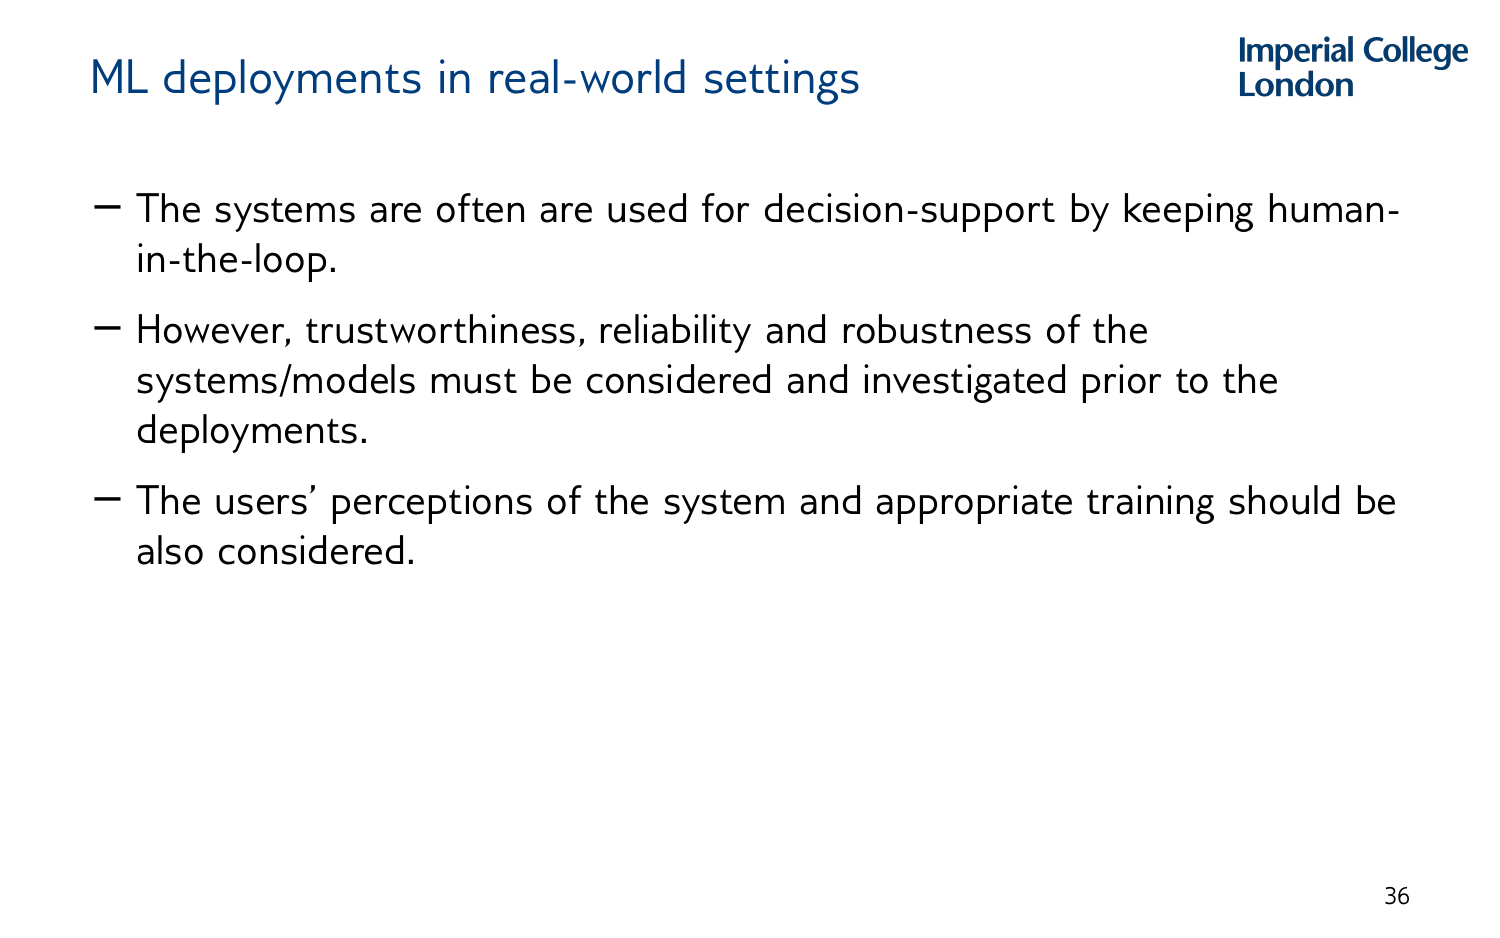

# ML deployments in real-world settings
The systems are often are used for decision-support by keeping human-in-the-loop.
However, trustworthiness, reliability and robustness of the systems/models must be considered and investigated prior to the deployments.
The users’ perceptions of the system and appropriate training should be also considered.

36